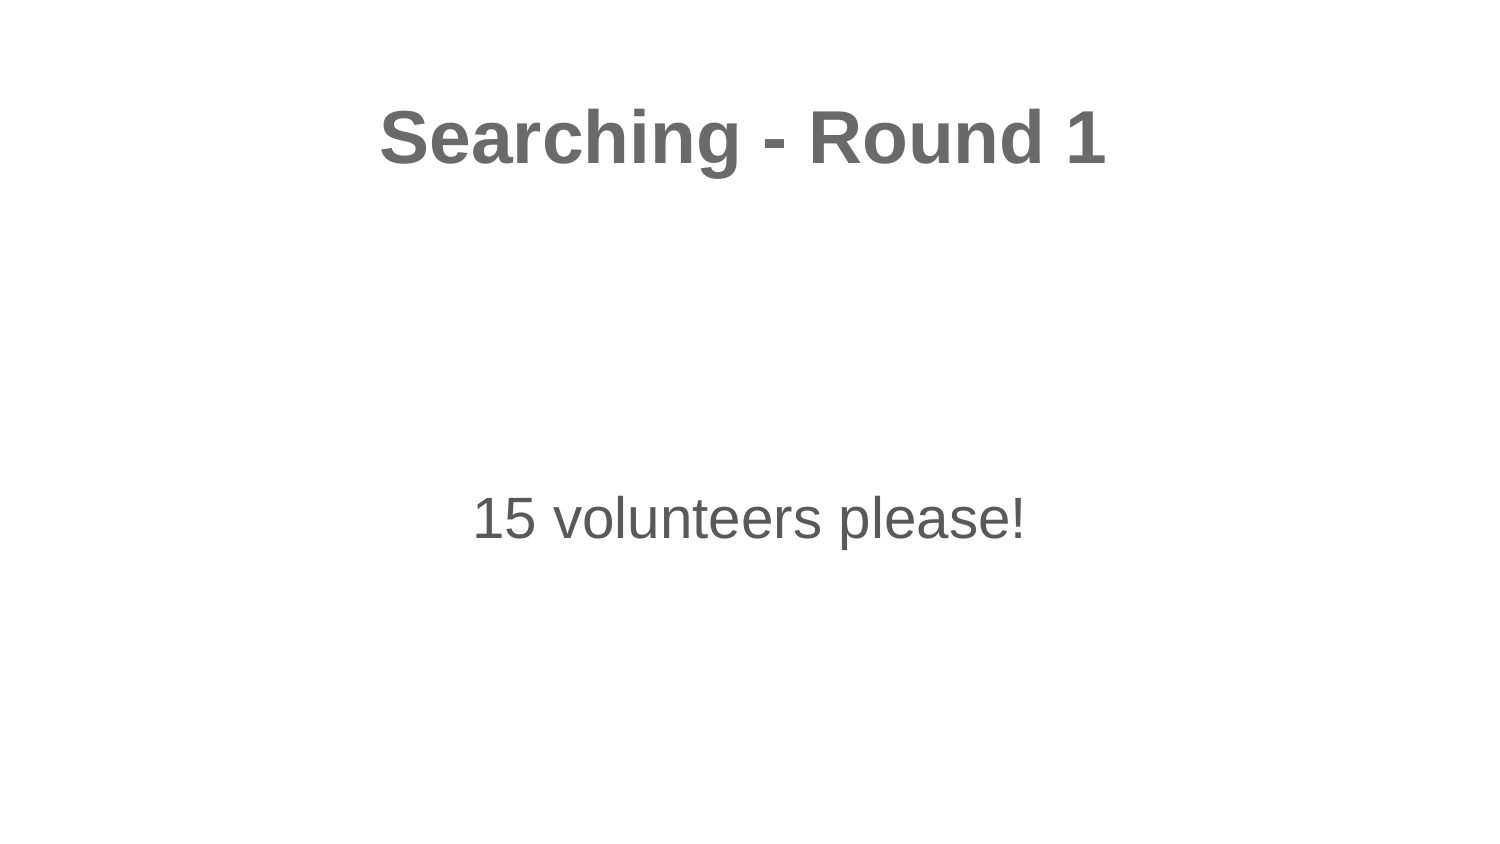

Searching - Round 1
#
15 volunteers please!